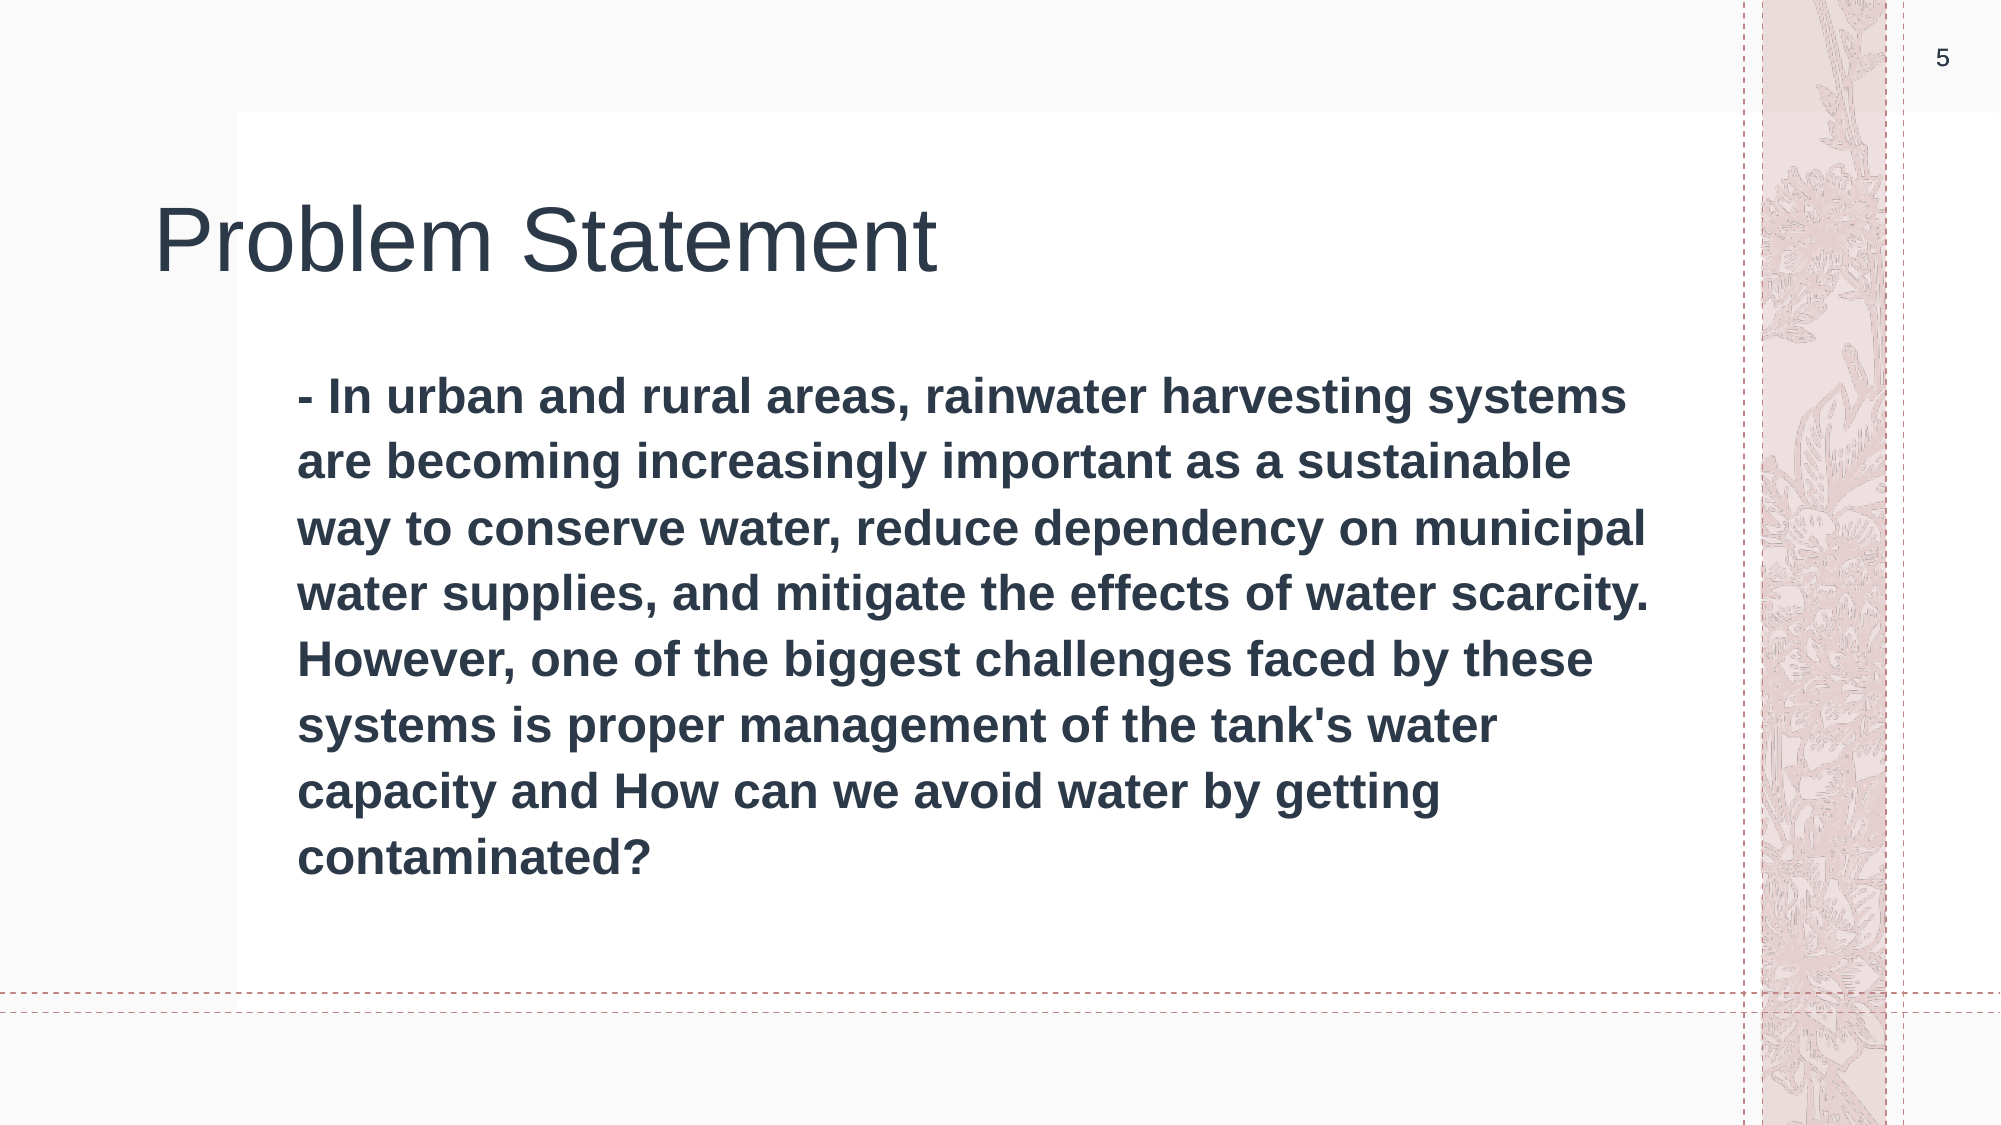

5
5
# Problem Statement
- In urban and rural areas, rainwater harvesting systems are becoming increasingly important as a sustainable way to conserve water, reduce dependency on municipal water supplies, and mitigate the effects of water scarcity. However, one of the biggest challenges faced by these systems is proper management of the tank's water capacity and How can we avoid water by getting contaminated?